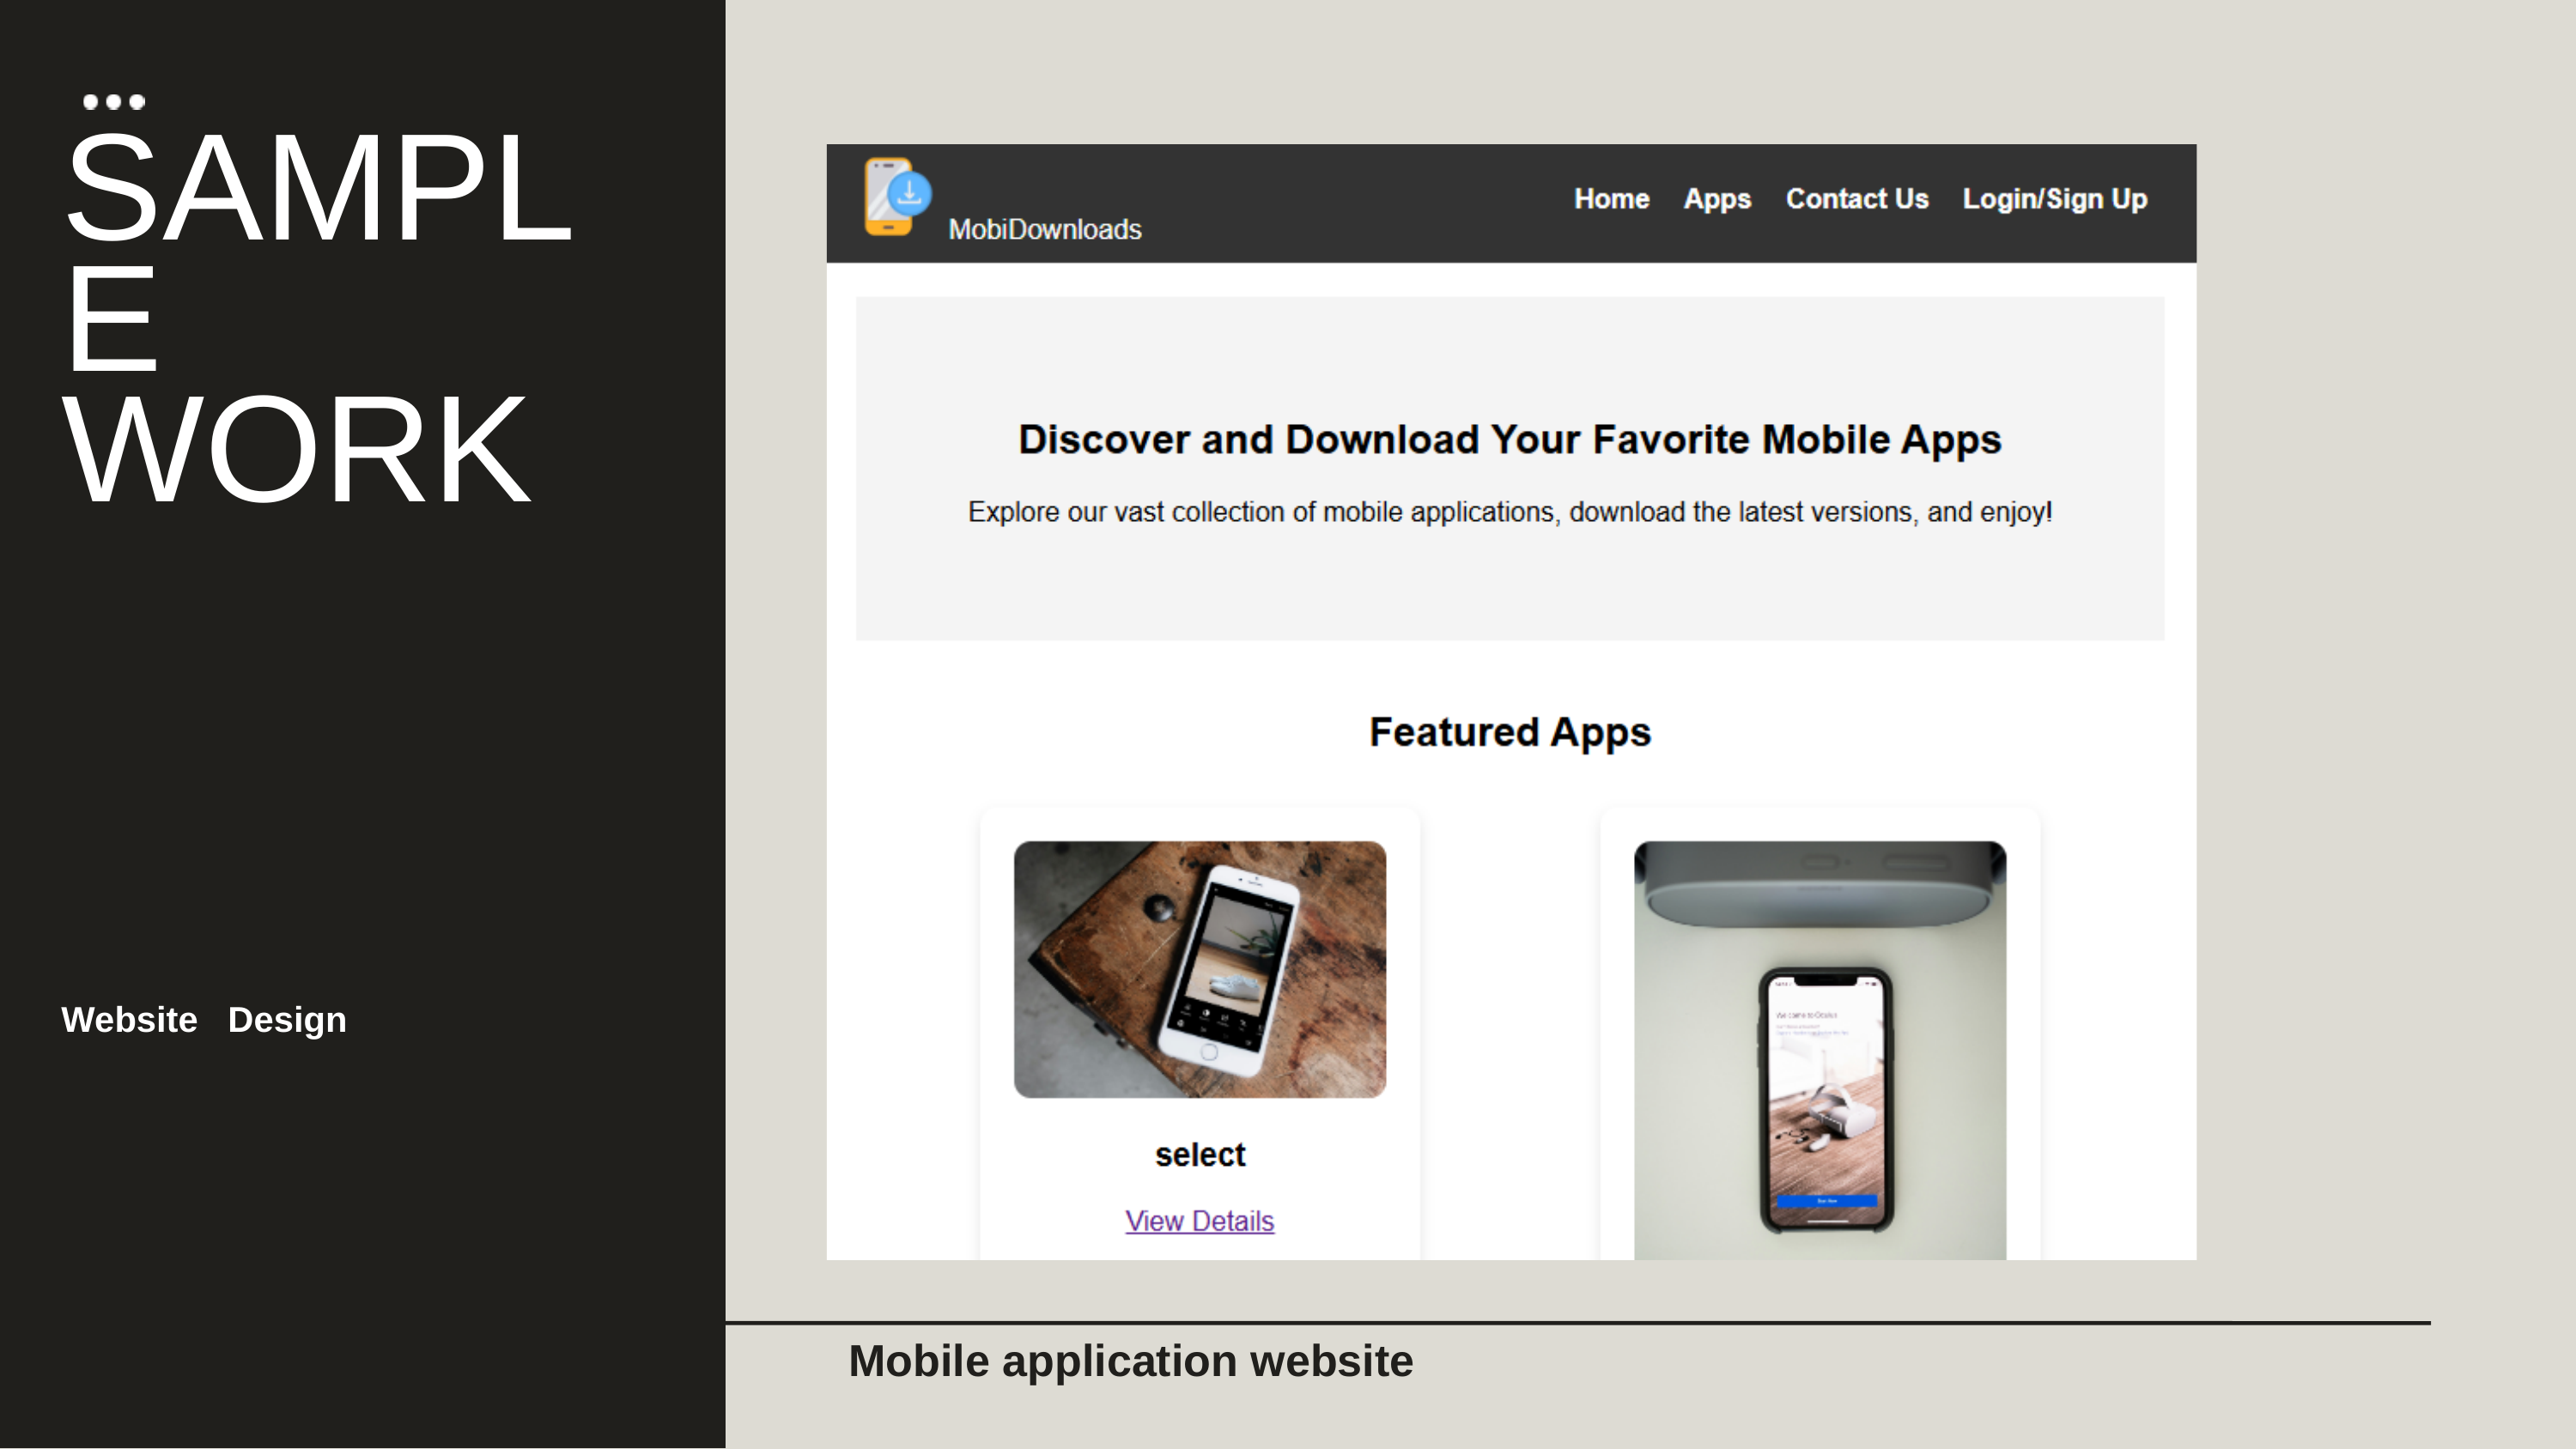

SAMPLE WORK

Website   Design

Mobile application website